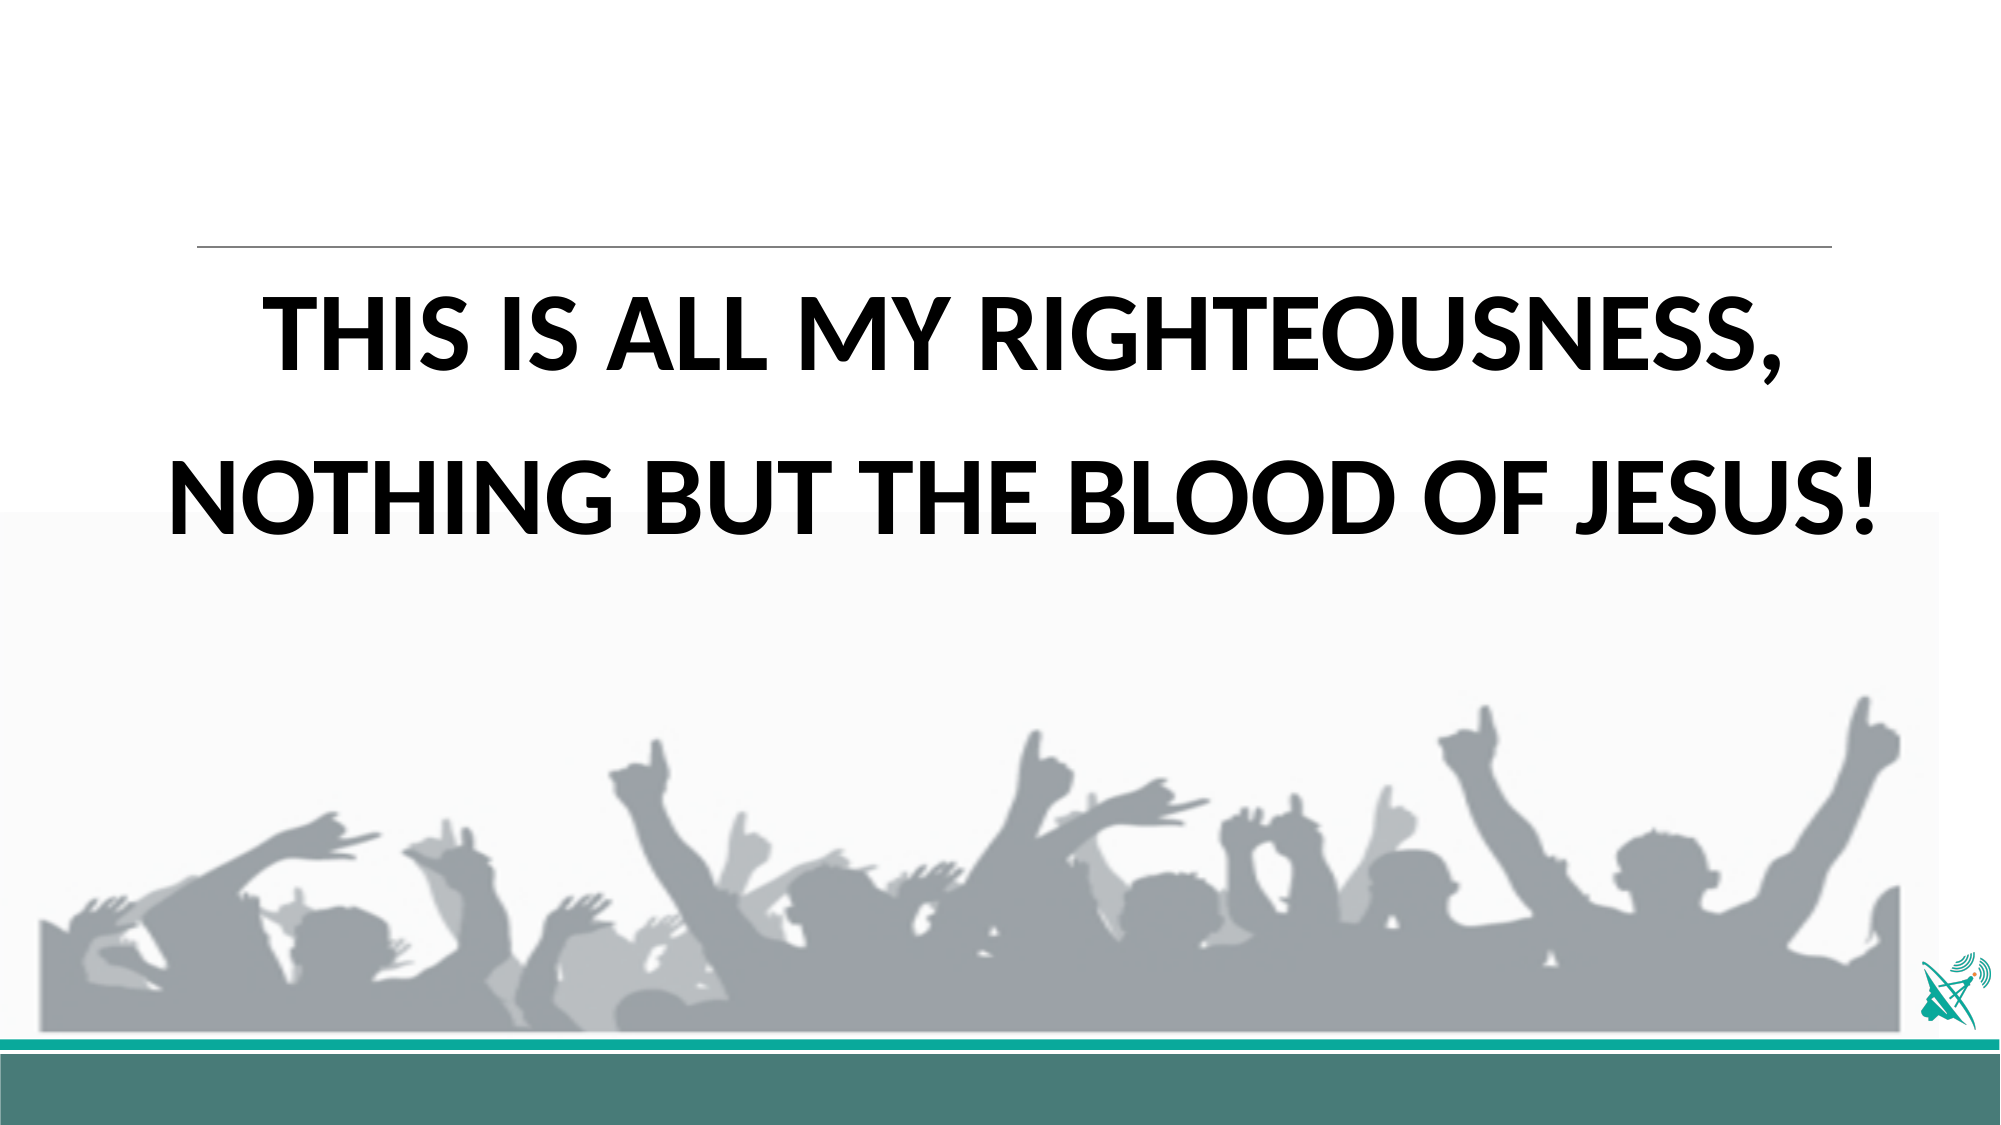

THIS IS ALL MY RIGHTEOUSNESS,
NOTHING BUT THE BLOOD OF JESUS!